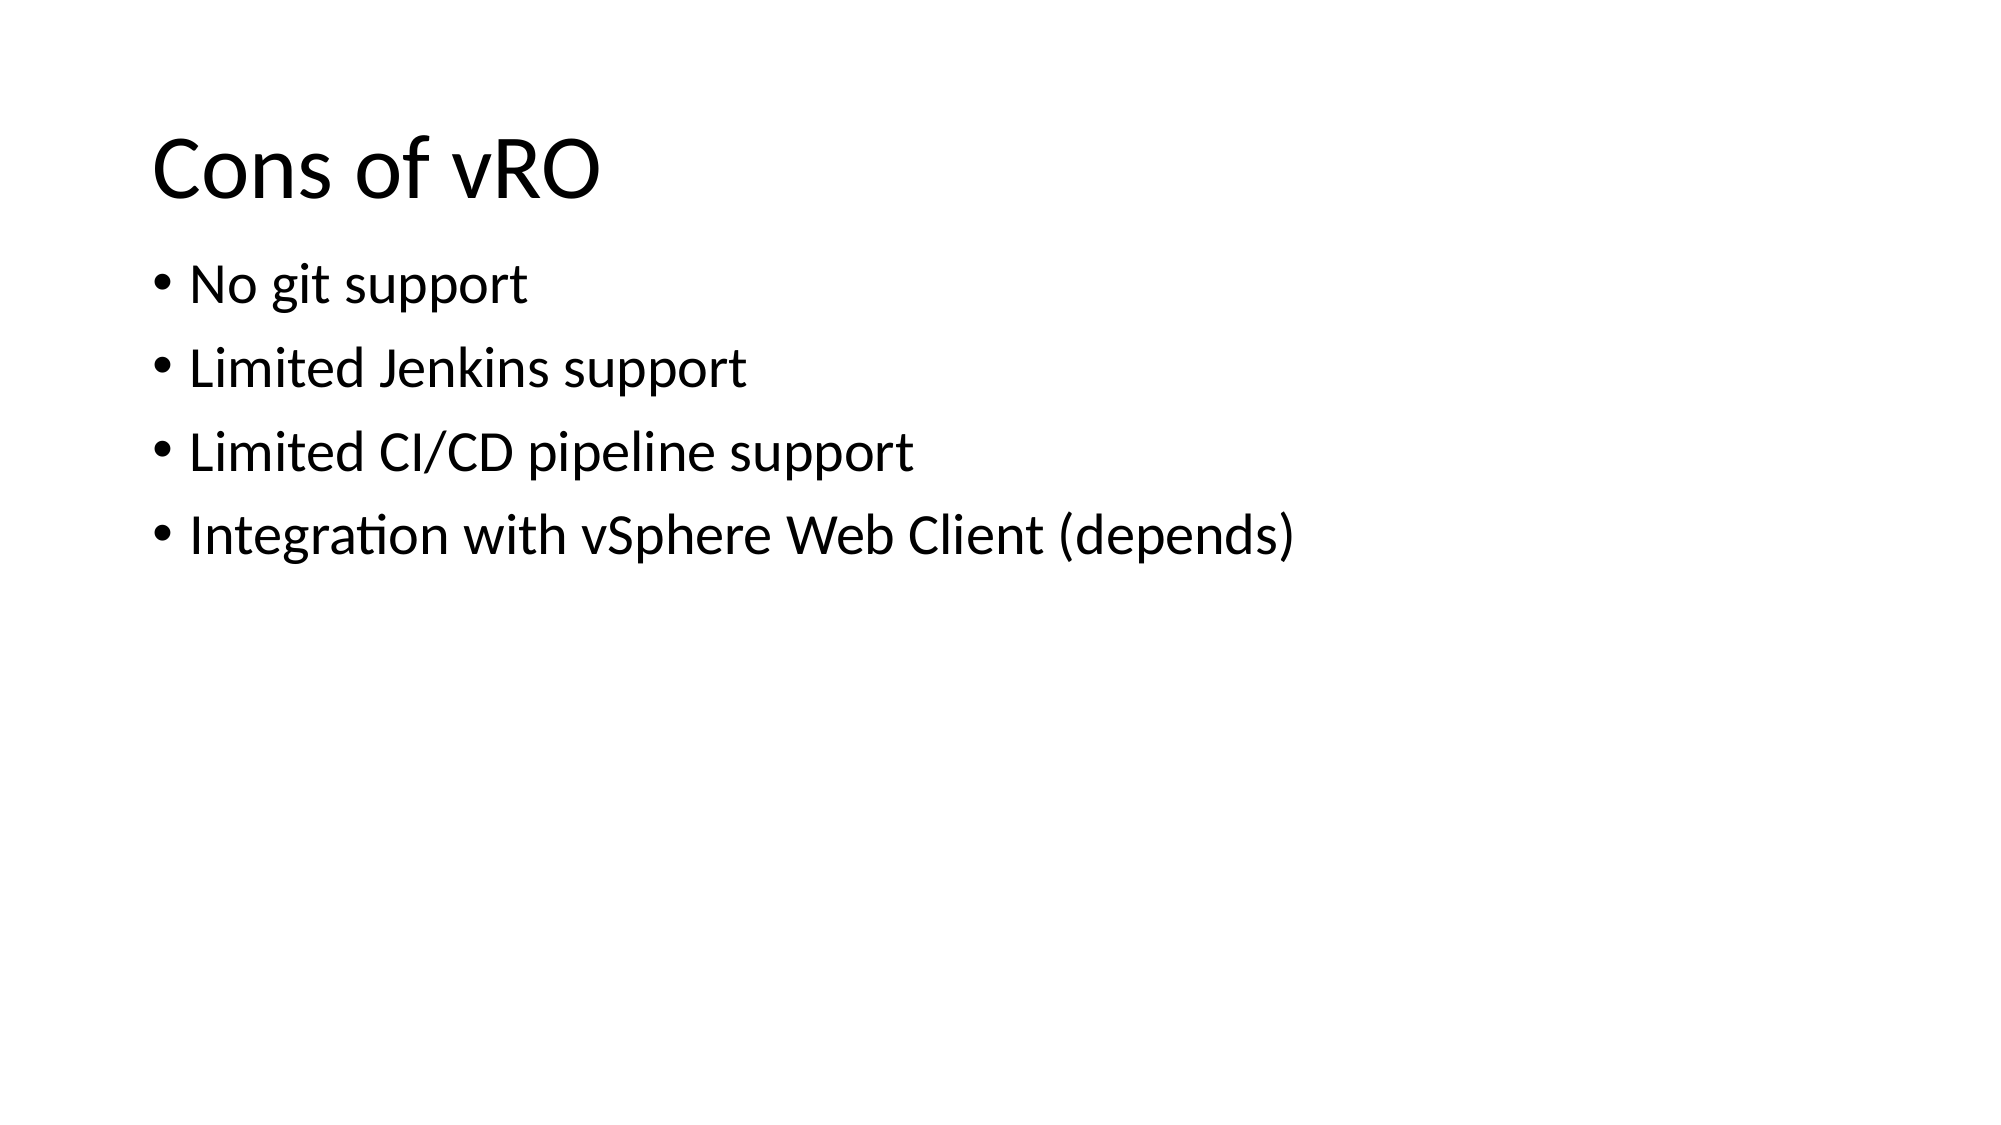

# Cons of vRO
No git support
Limited Jenkins support
Limited CI/CD pipeline support
Integration with vSphere Web Client (depends)